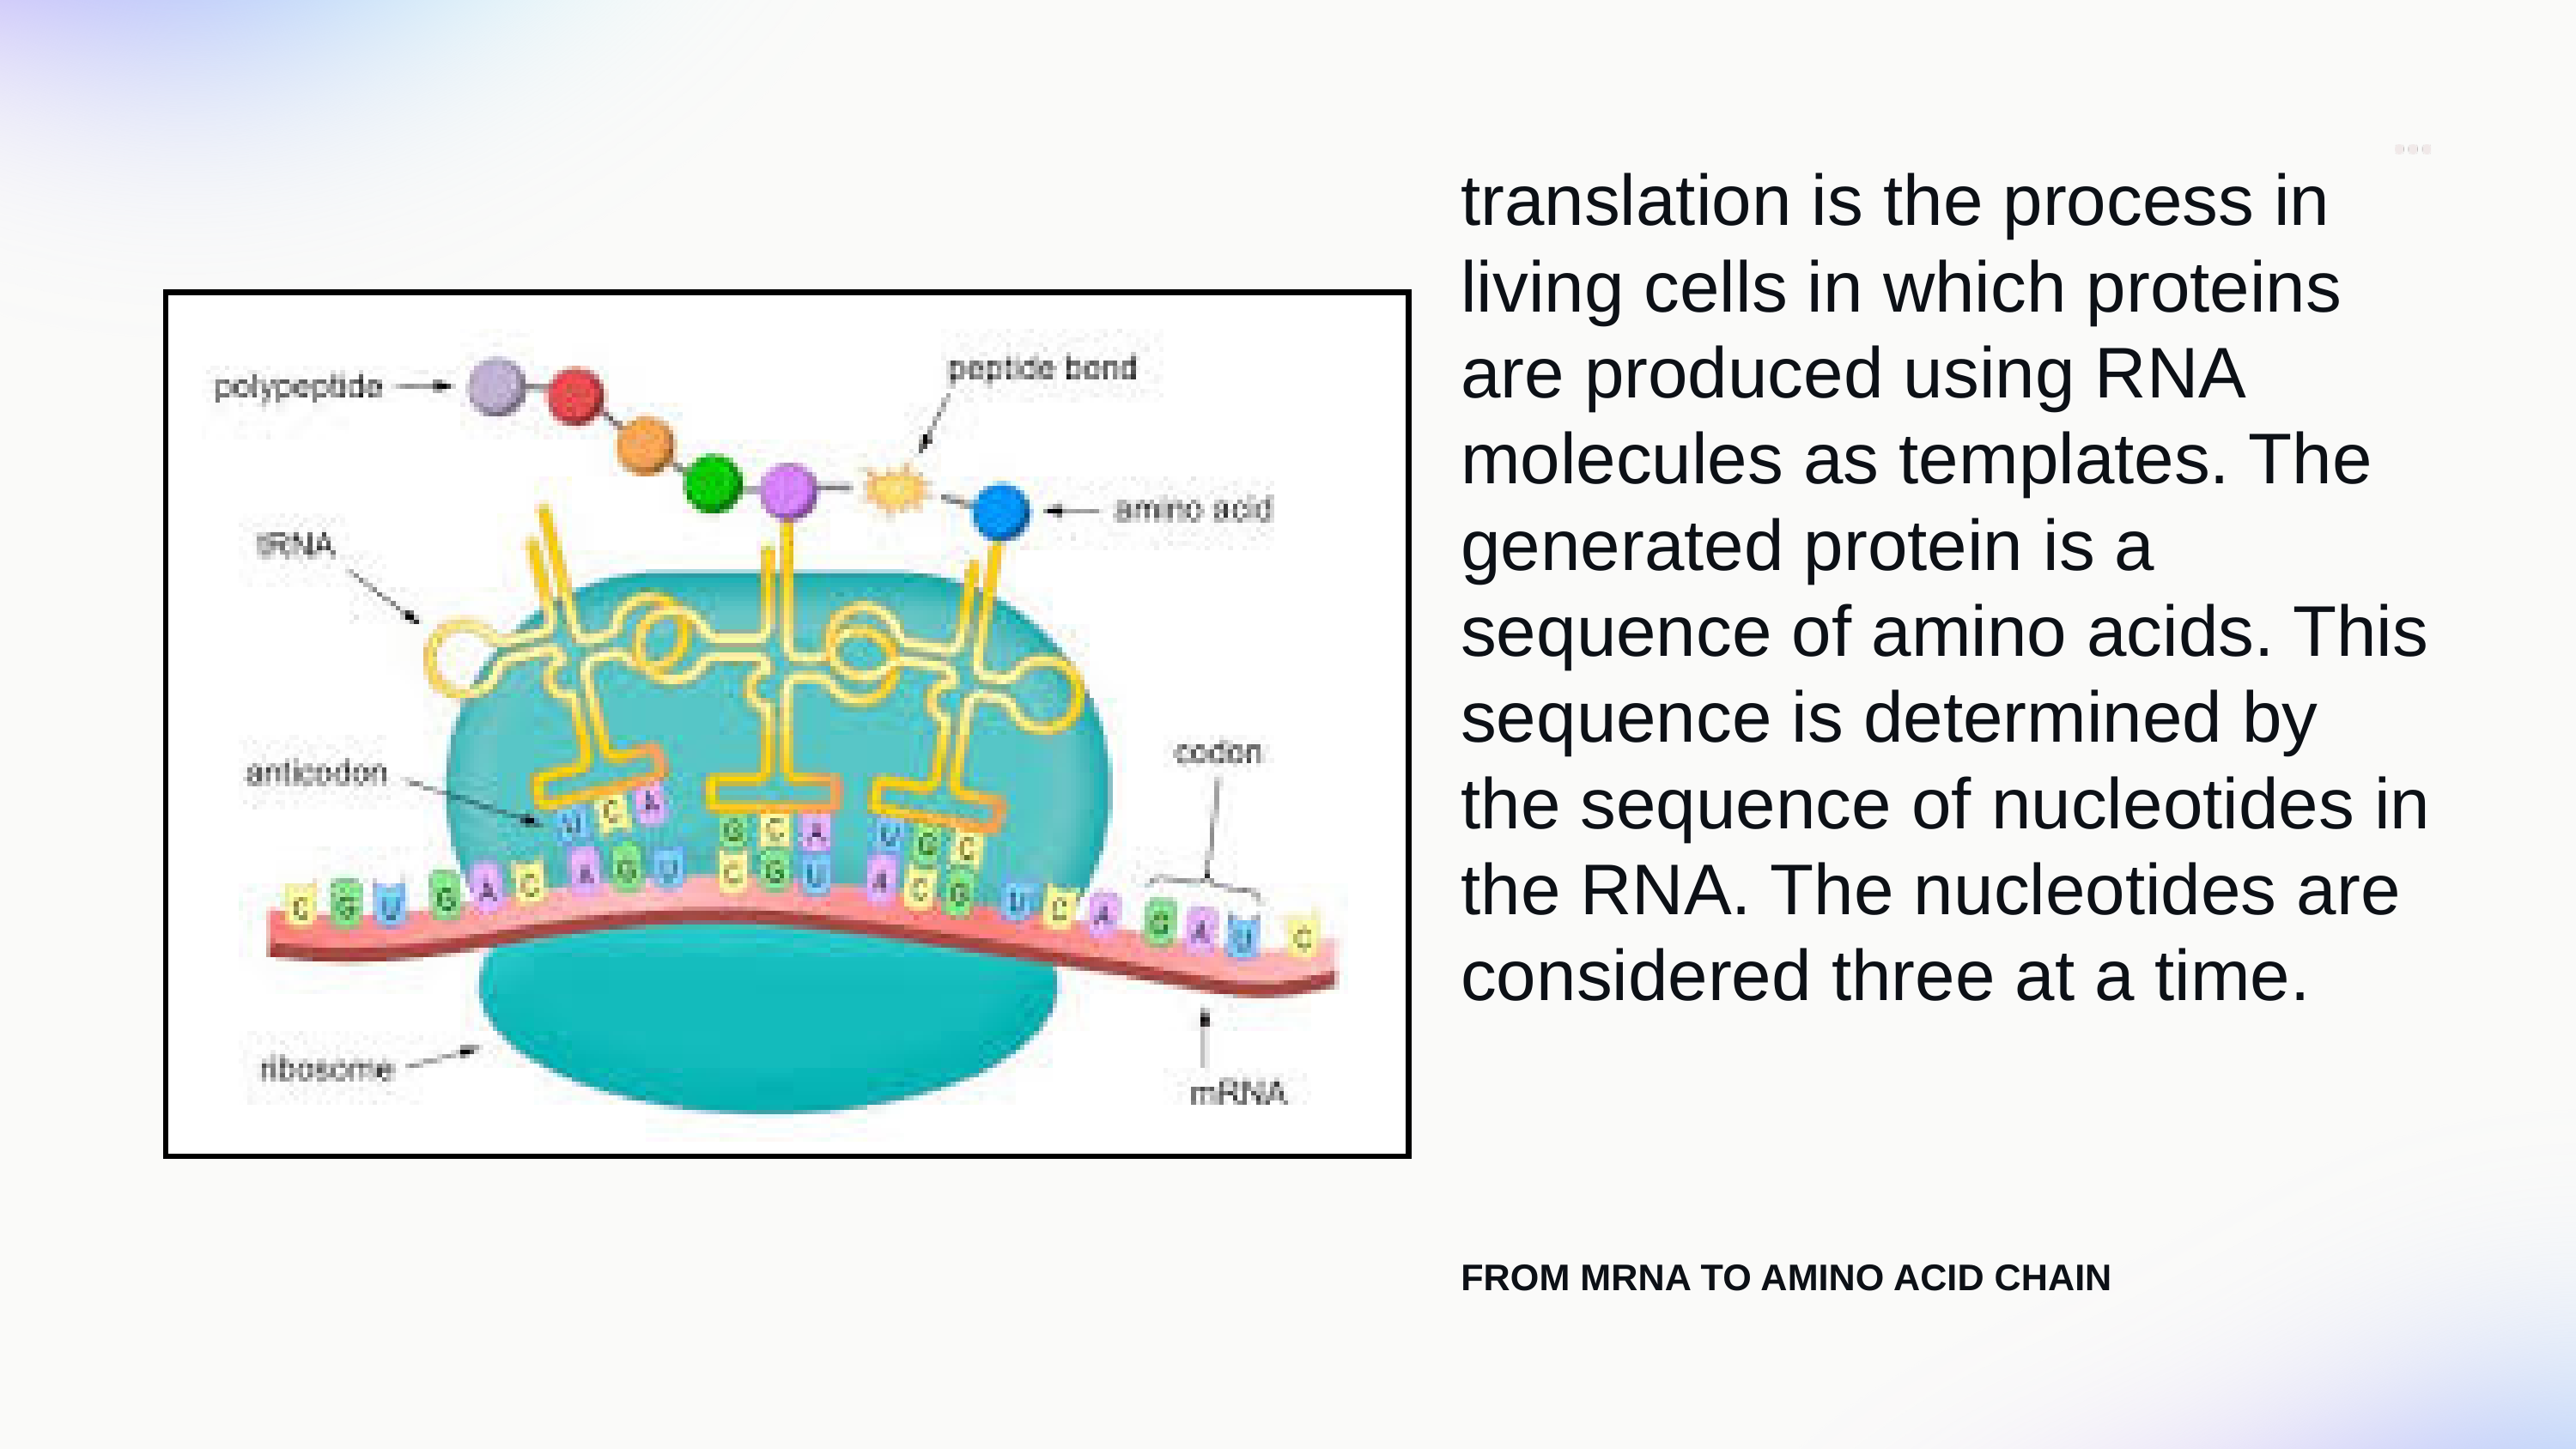

translation is the process in living cells in which proteins are produced using RNA molecules as templates. The generated protein is a sequence of amino acids. This sequence is determined by the sequence of nucleotides in the RNA. The nucleotides are considered three at a time.
FROM MRNA TO AMINO ACID CHAIN